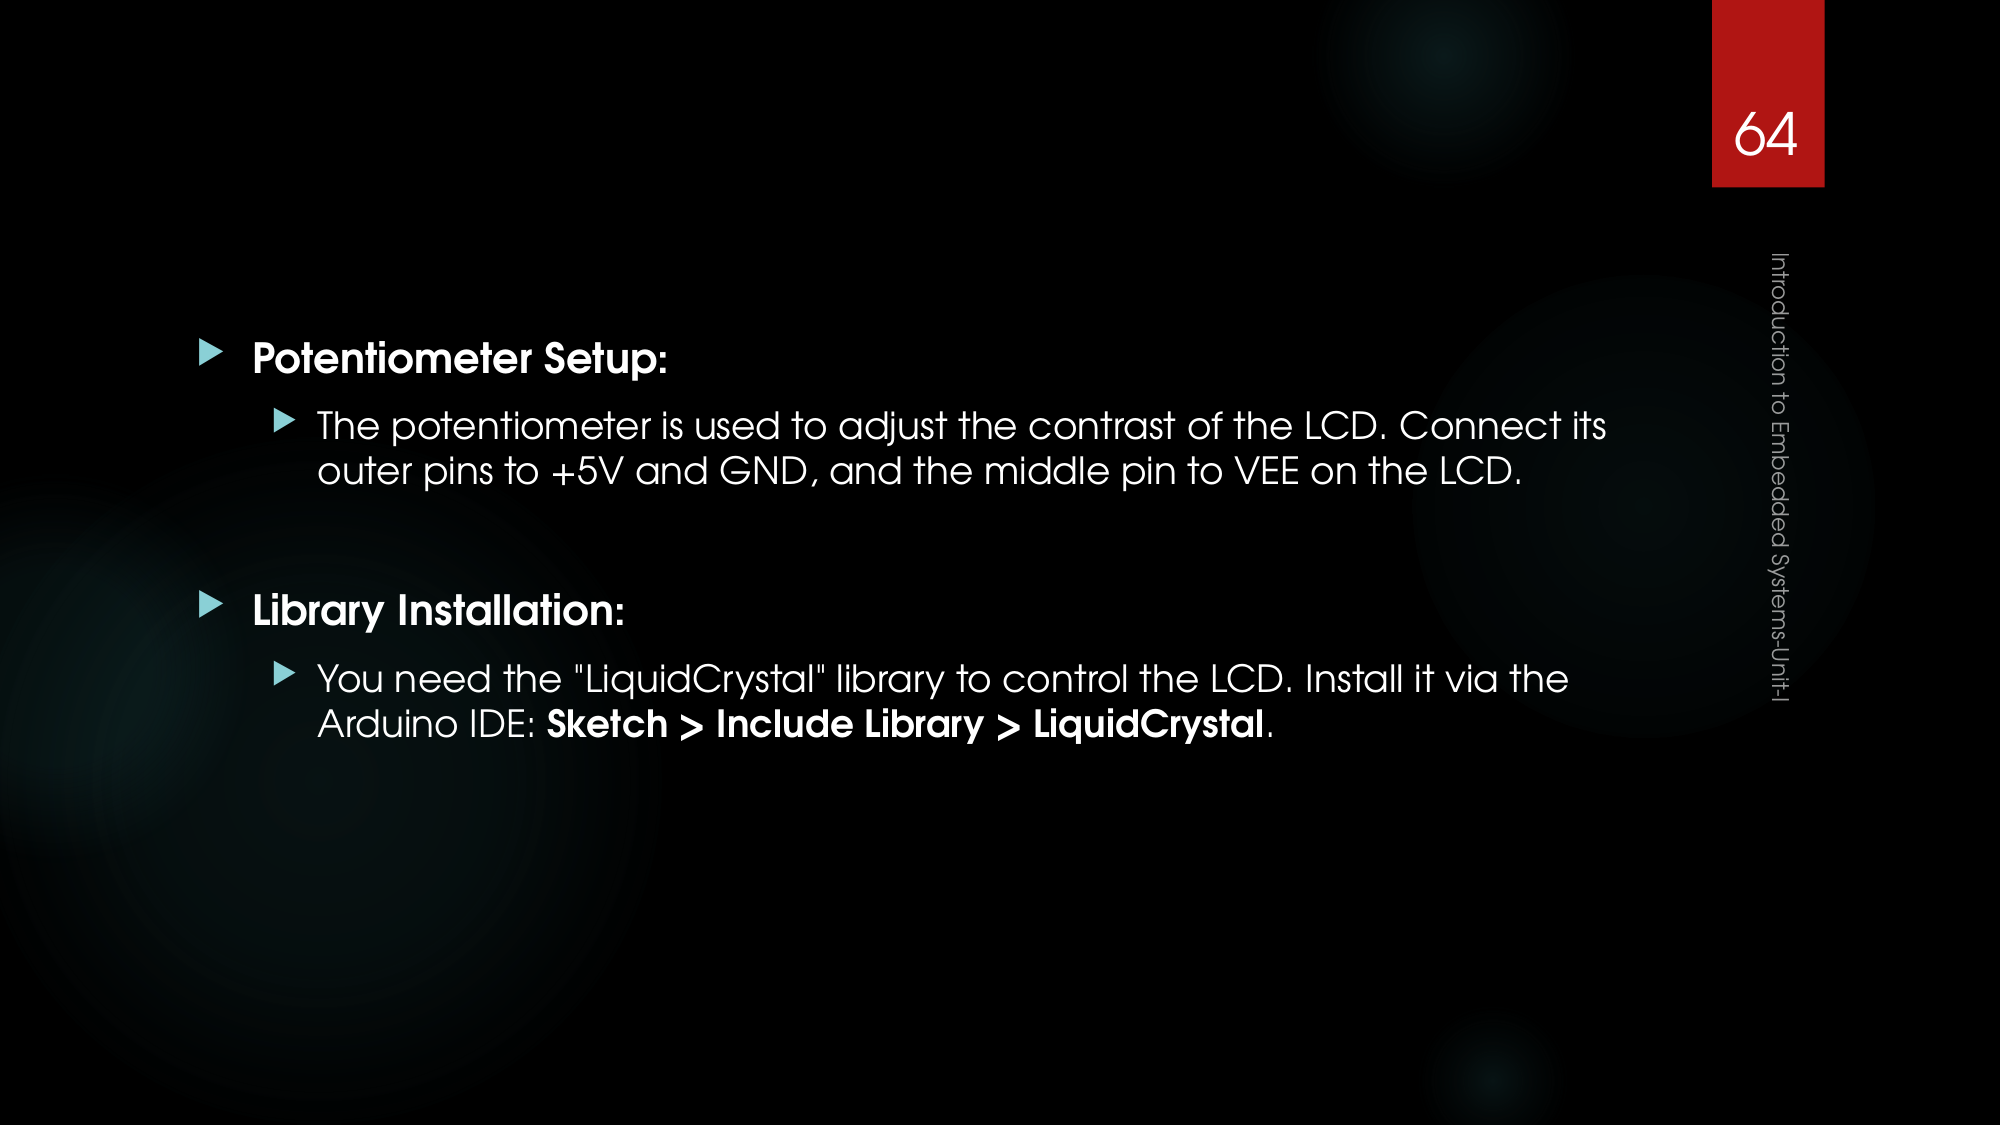

64
Potentiometer Setup:
The potentiometer is used to adjust the contrast of the LCD. Connect its outer pins to +5V and GND, and the middle pin to VEE on the LCD.

Library Installation:
You need the "LiquidCrystal" library to control the LCD. Install it via the Arduino IDE: Sketch > Include Library > LiquidCrystal.
Introduction to Embedded Systems-Unit-I